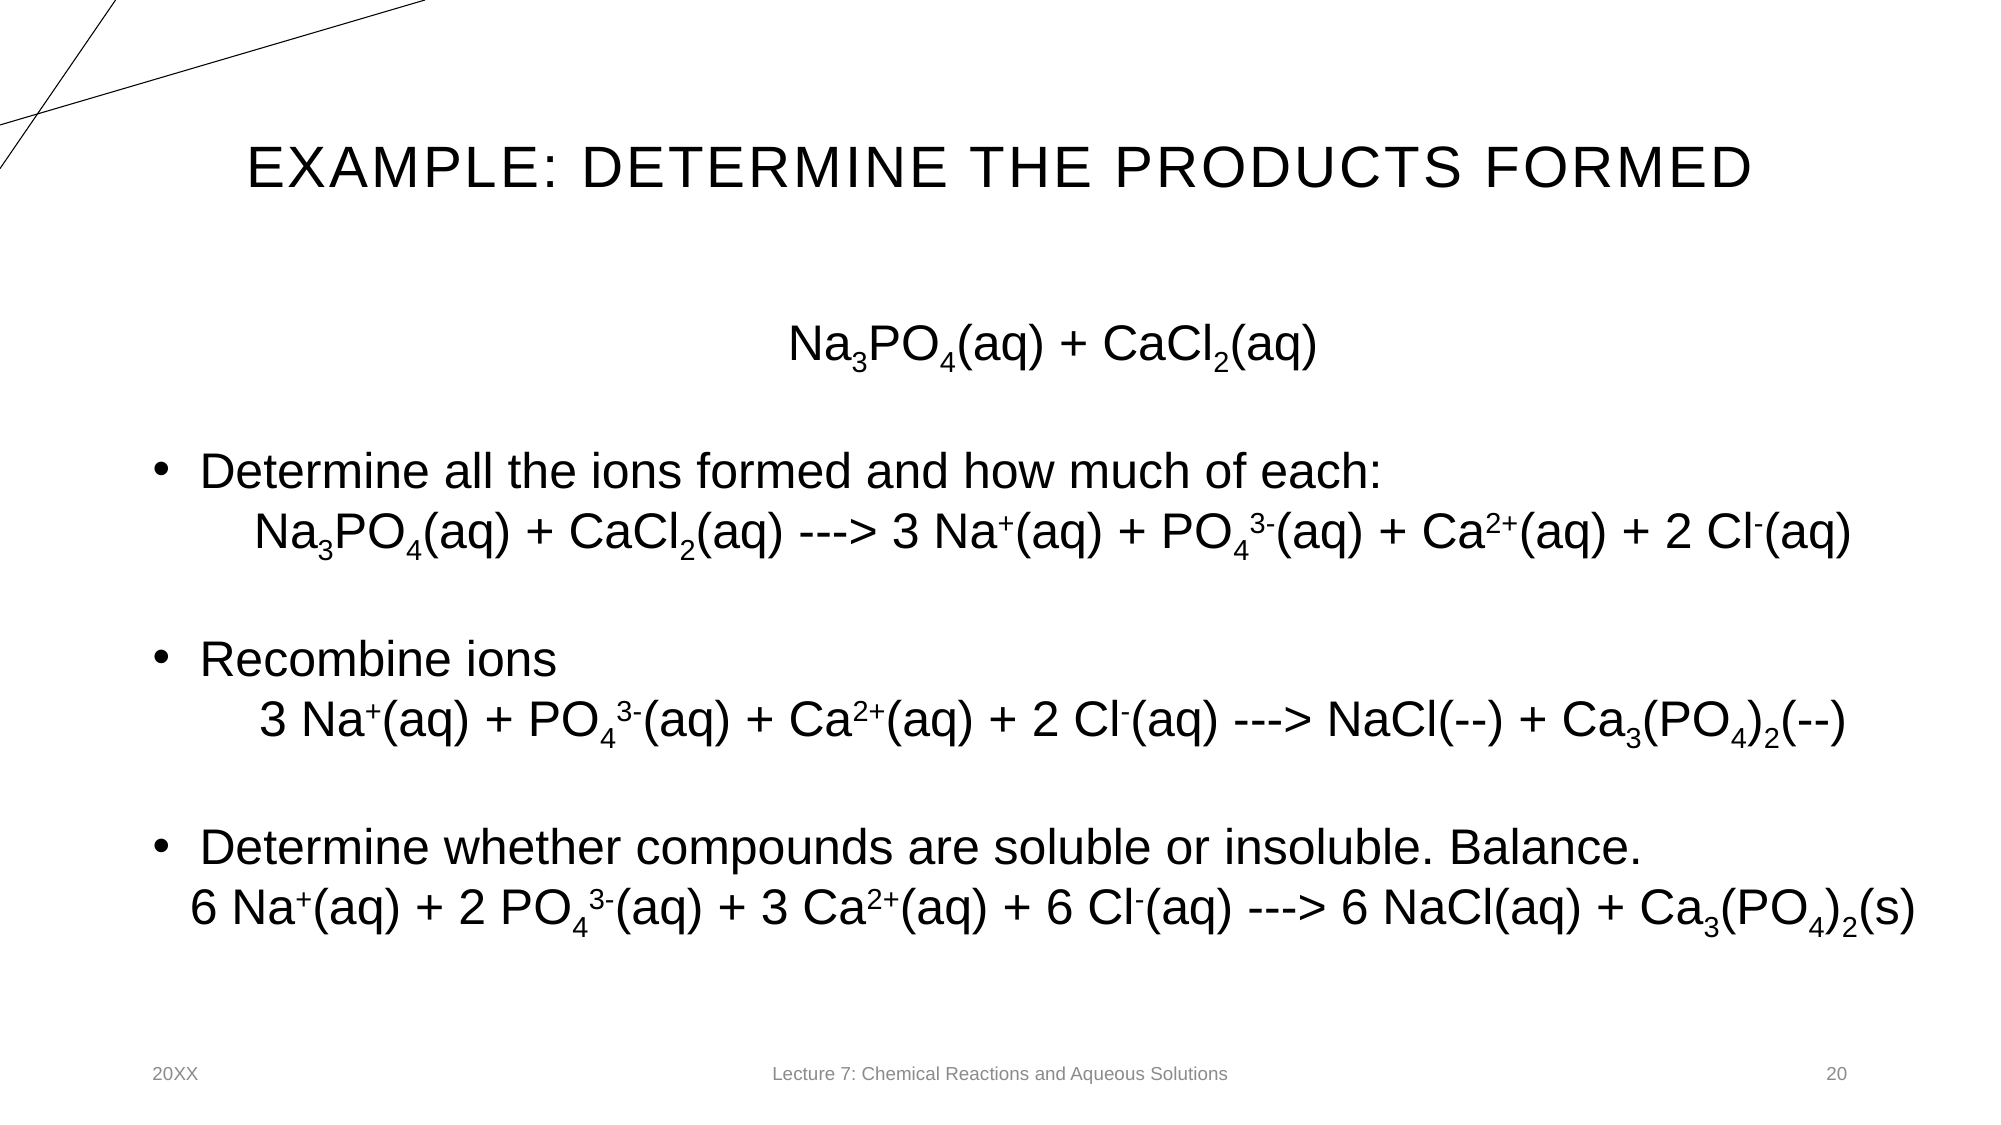

# Example: determine the products formed
Na3PO4(aq) + CaCl2(aq)

Determine all the ions formed and how much of each:
Na3PO4(aq) + CaCl2(aq) ---> 3 Na+(aq) + PO43-(aq) + Ca2+(aq) + 2 Cl-(aq)

Recombine ions
3 Na+(aq) + PO43-(aq) + Ca2+(aq) + 2 Cl-(aq) ---> NaCl(--) + Ca3(PO4)2(--)

Determine whether compounds are soluble or insoluble. Balance.
6 Na+(aq) + 2 PO43-(aq) + 3 Ca2+(aq) + 6 Cl-(aq) ---> 6 NaCl(aq) + Ca3(PO4)2(s)

20XX
Lecture 7: Chemical Reactions and Aqueous Solutions​
20